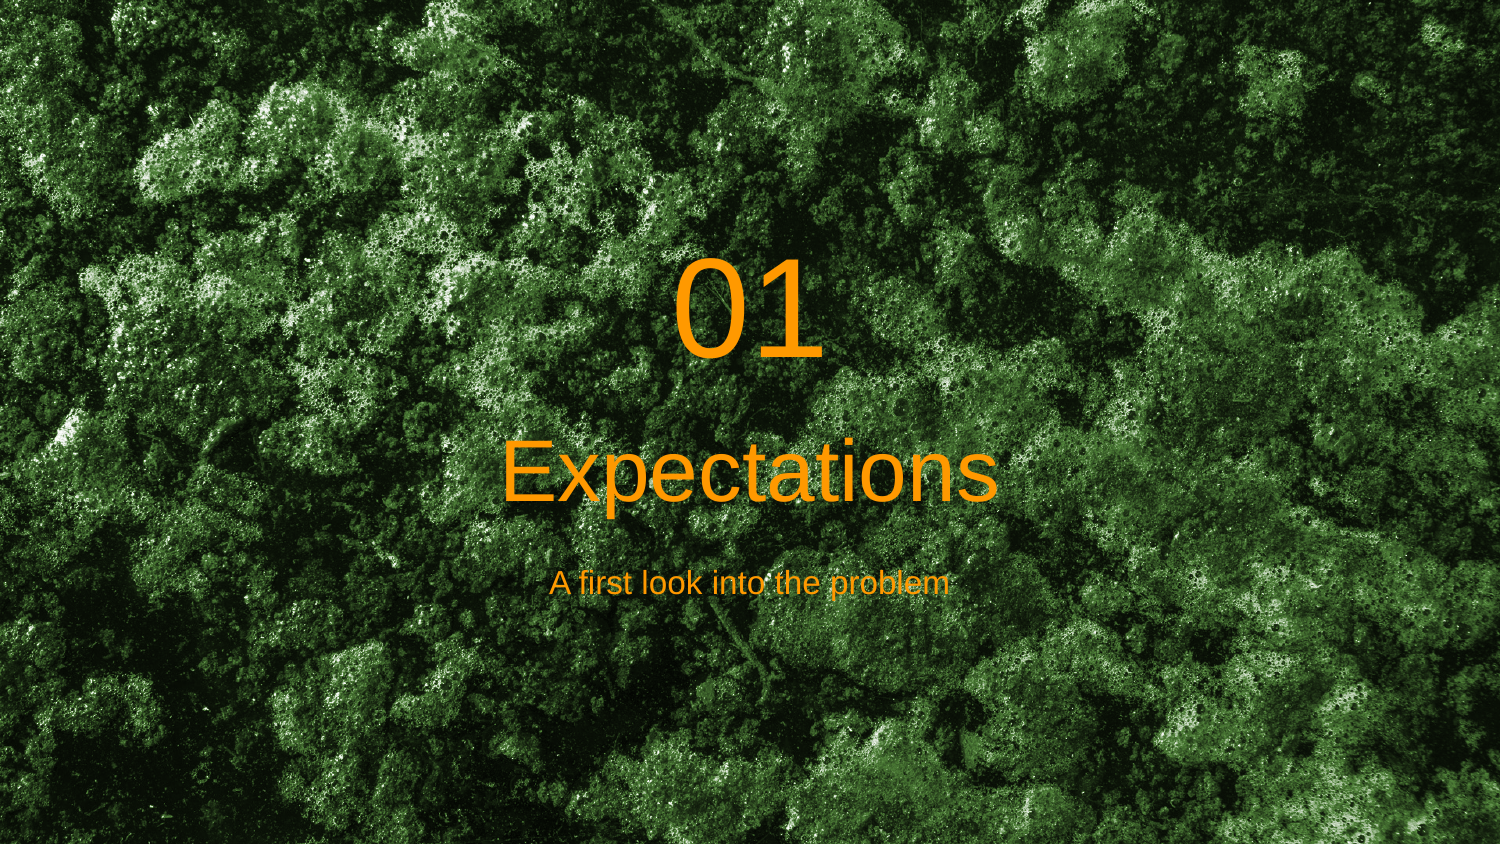

01
# Expectations
A first look into the problem